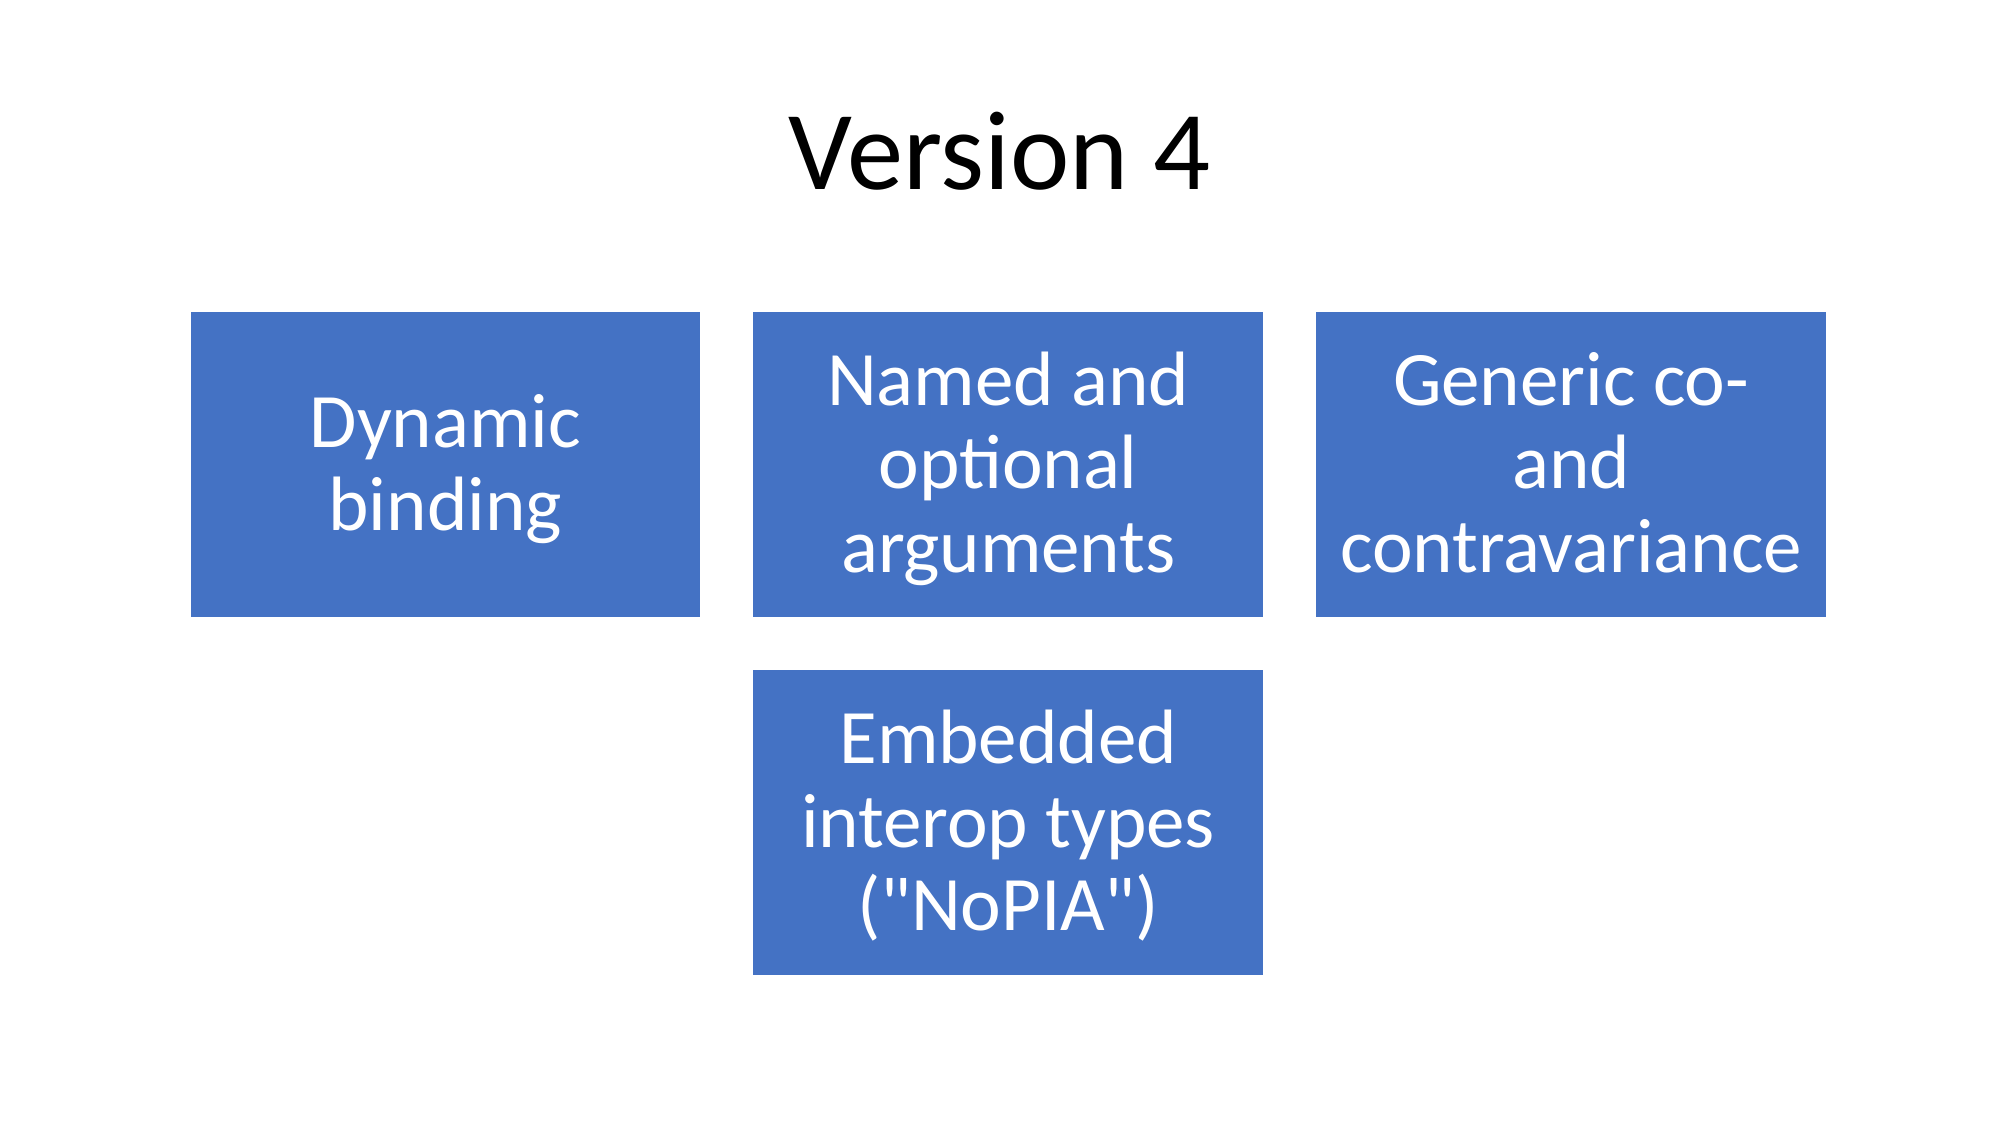

Version 4
Dynamic binding
Named and optional arguments
Generic co- and contravariance
Embedded interop types ("NoPIA")